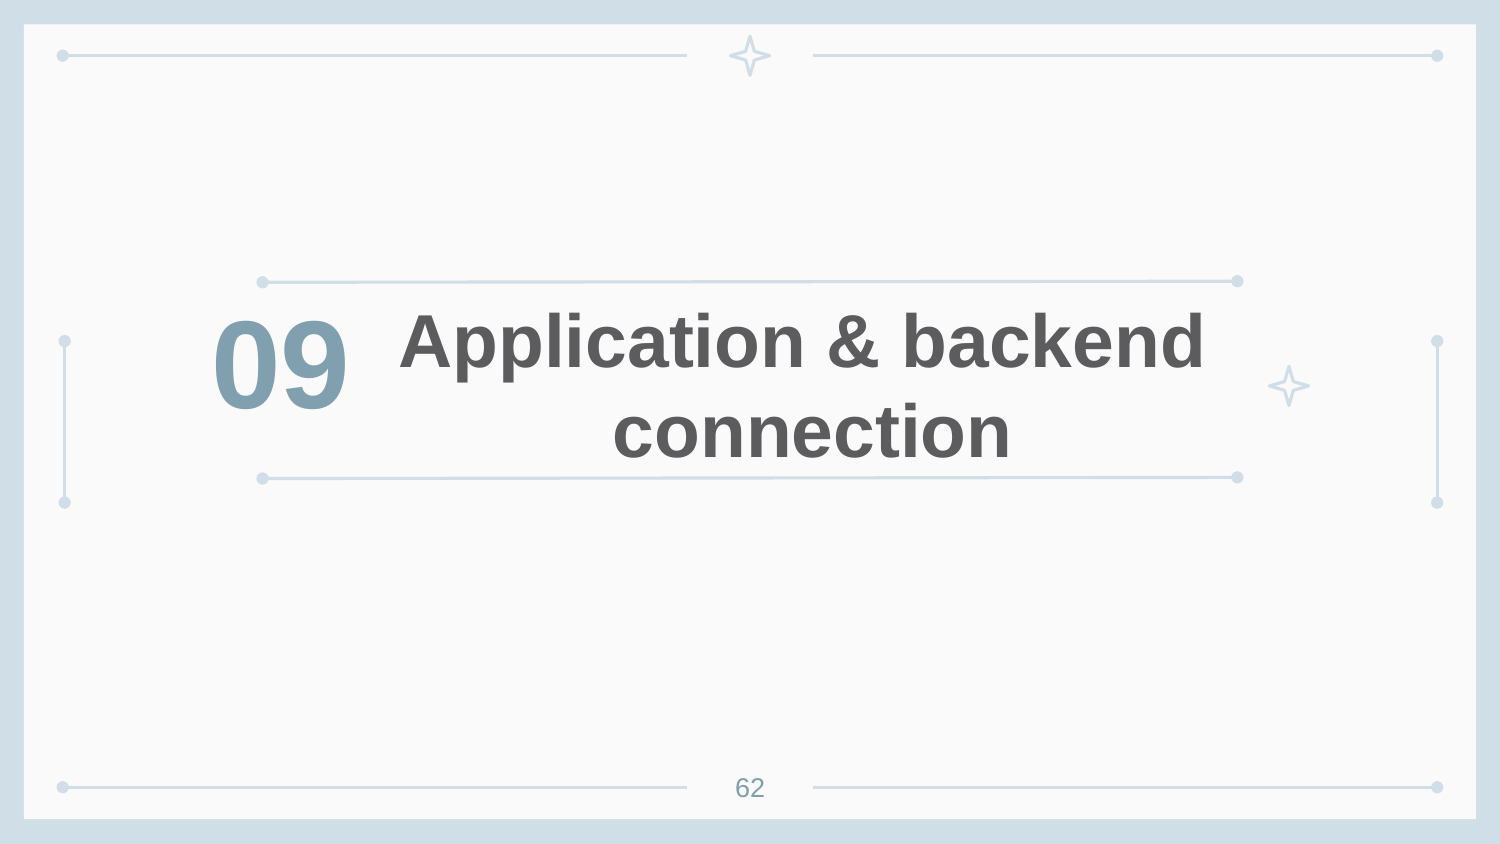

09
# Application & backend  connection

62